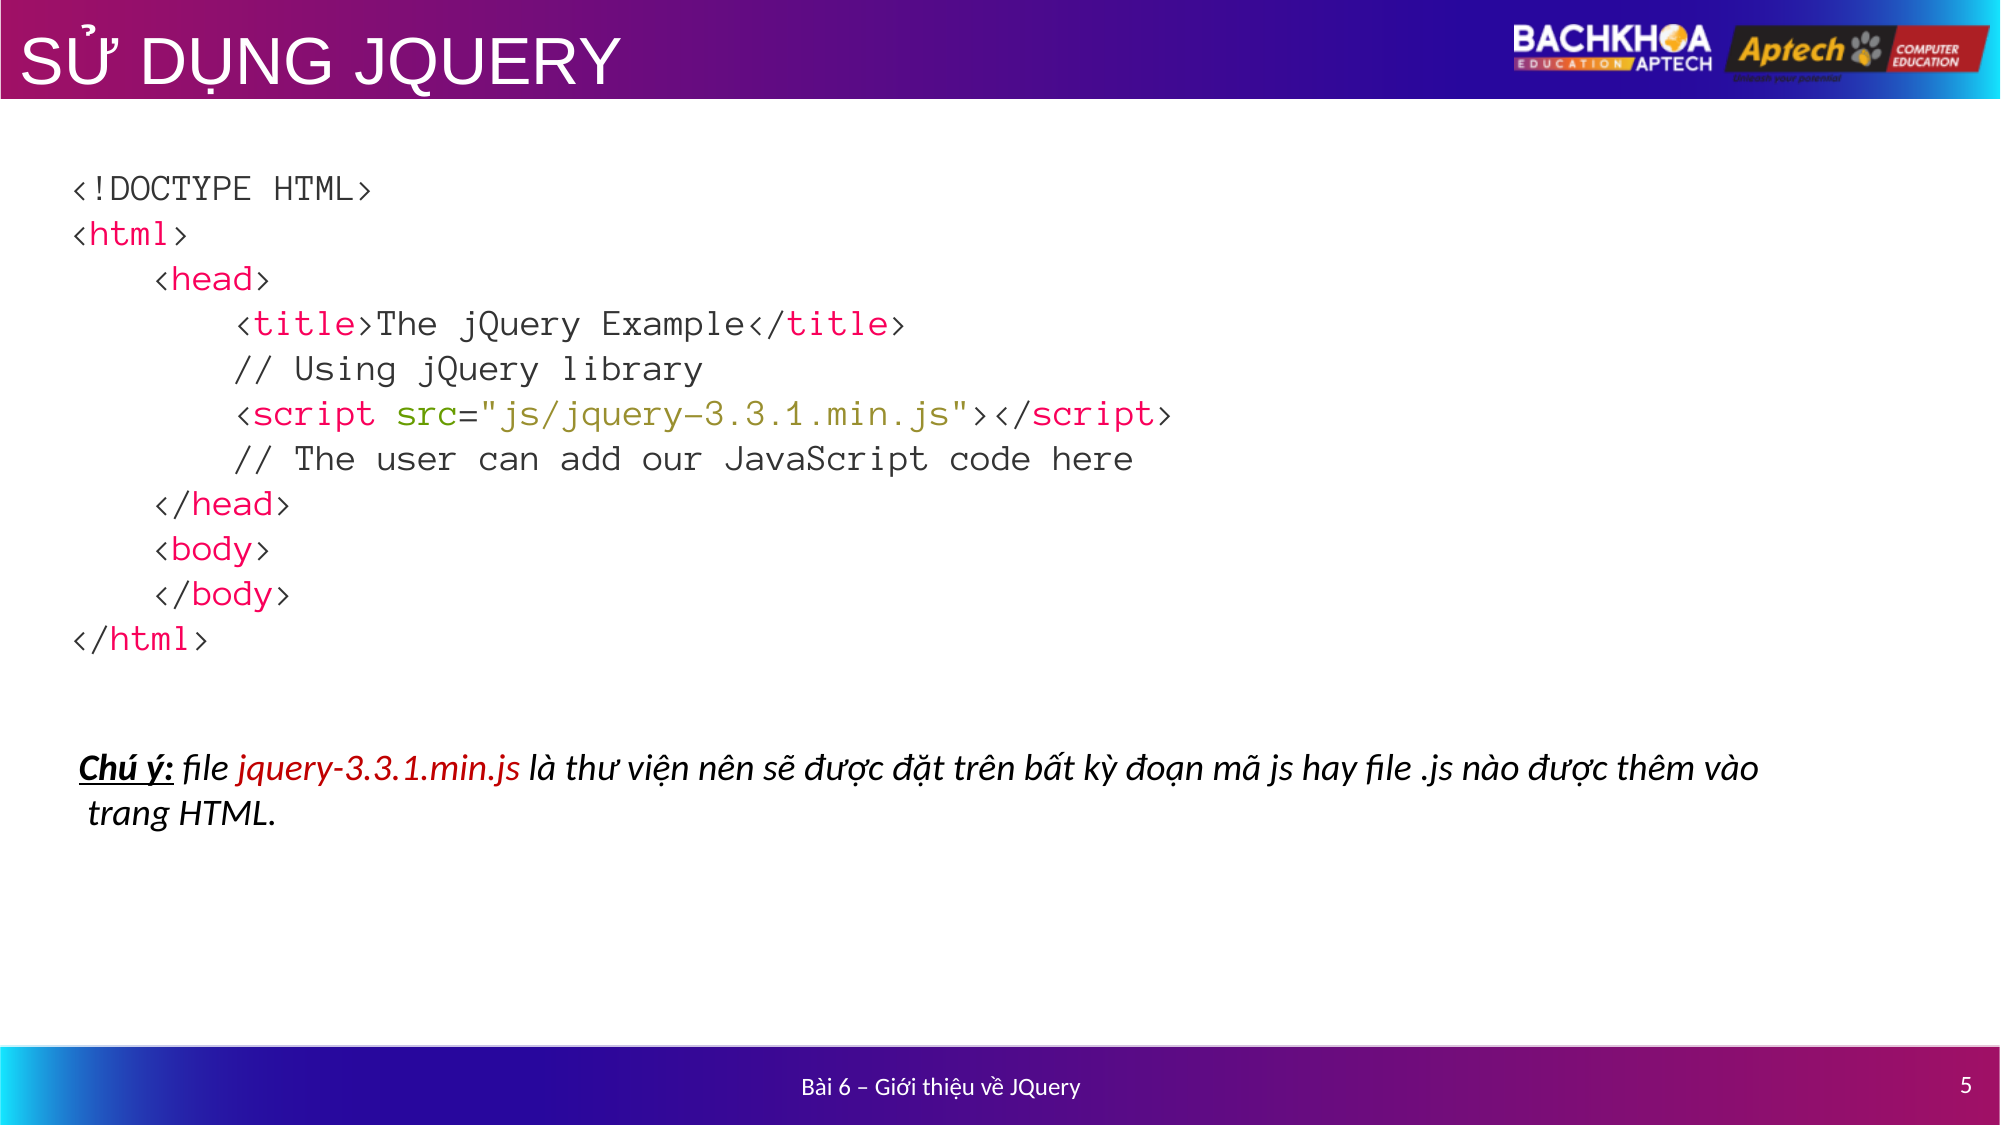

# SỬ DỤNG JQUERY
<!DOCTYPE HTML>
<html>
    <head>
        <title>The jQuery Example</title>
        // Using jQuery library
        <script src="js/jquery-3.3.1.min.js"></script>
        // The user can add our JavaScript code here
    </head>
    <body>
    </body>
</html>
Chú ý: file jquery-3.3.1.min.js là thư viện nên sẽ được đặt trên bất kỳ đoạn mã js hay file .js nào được thêm vào  trang HTML.
5
Bài 6 – Giới thiệu về JQuery